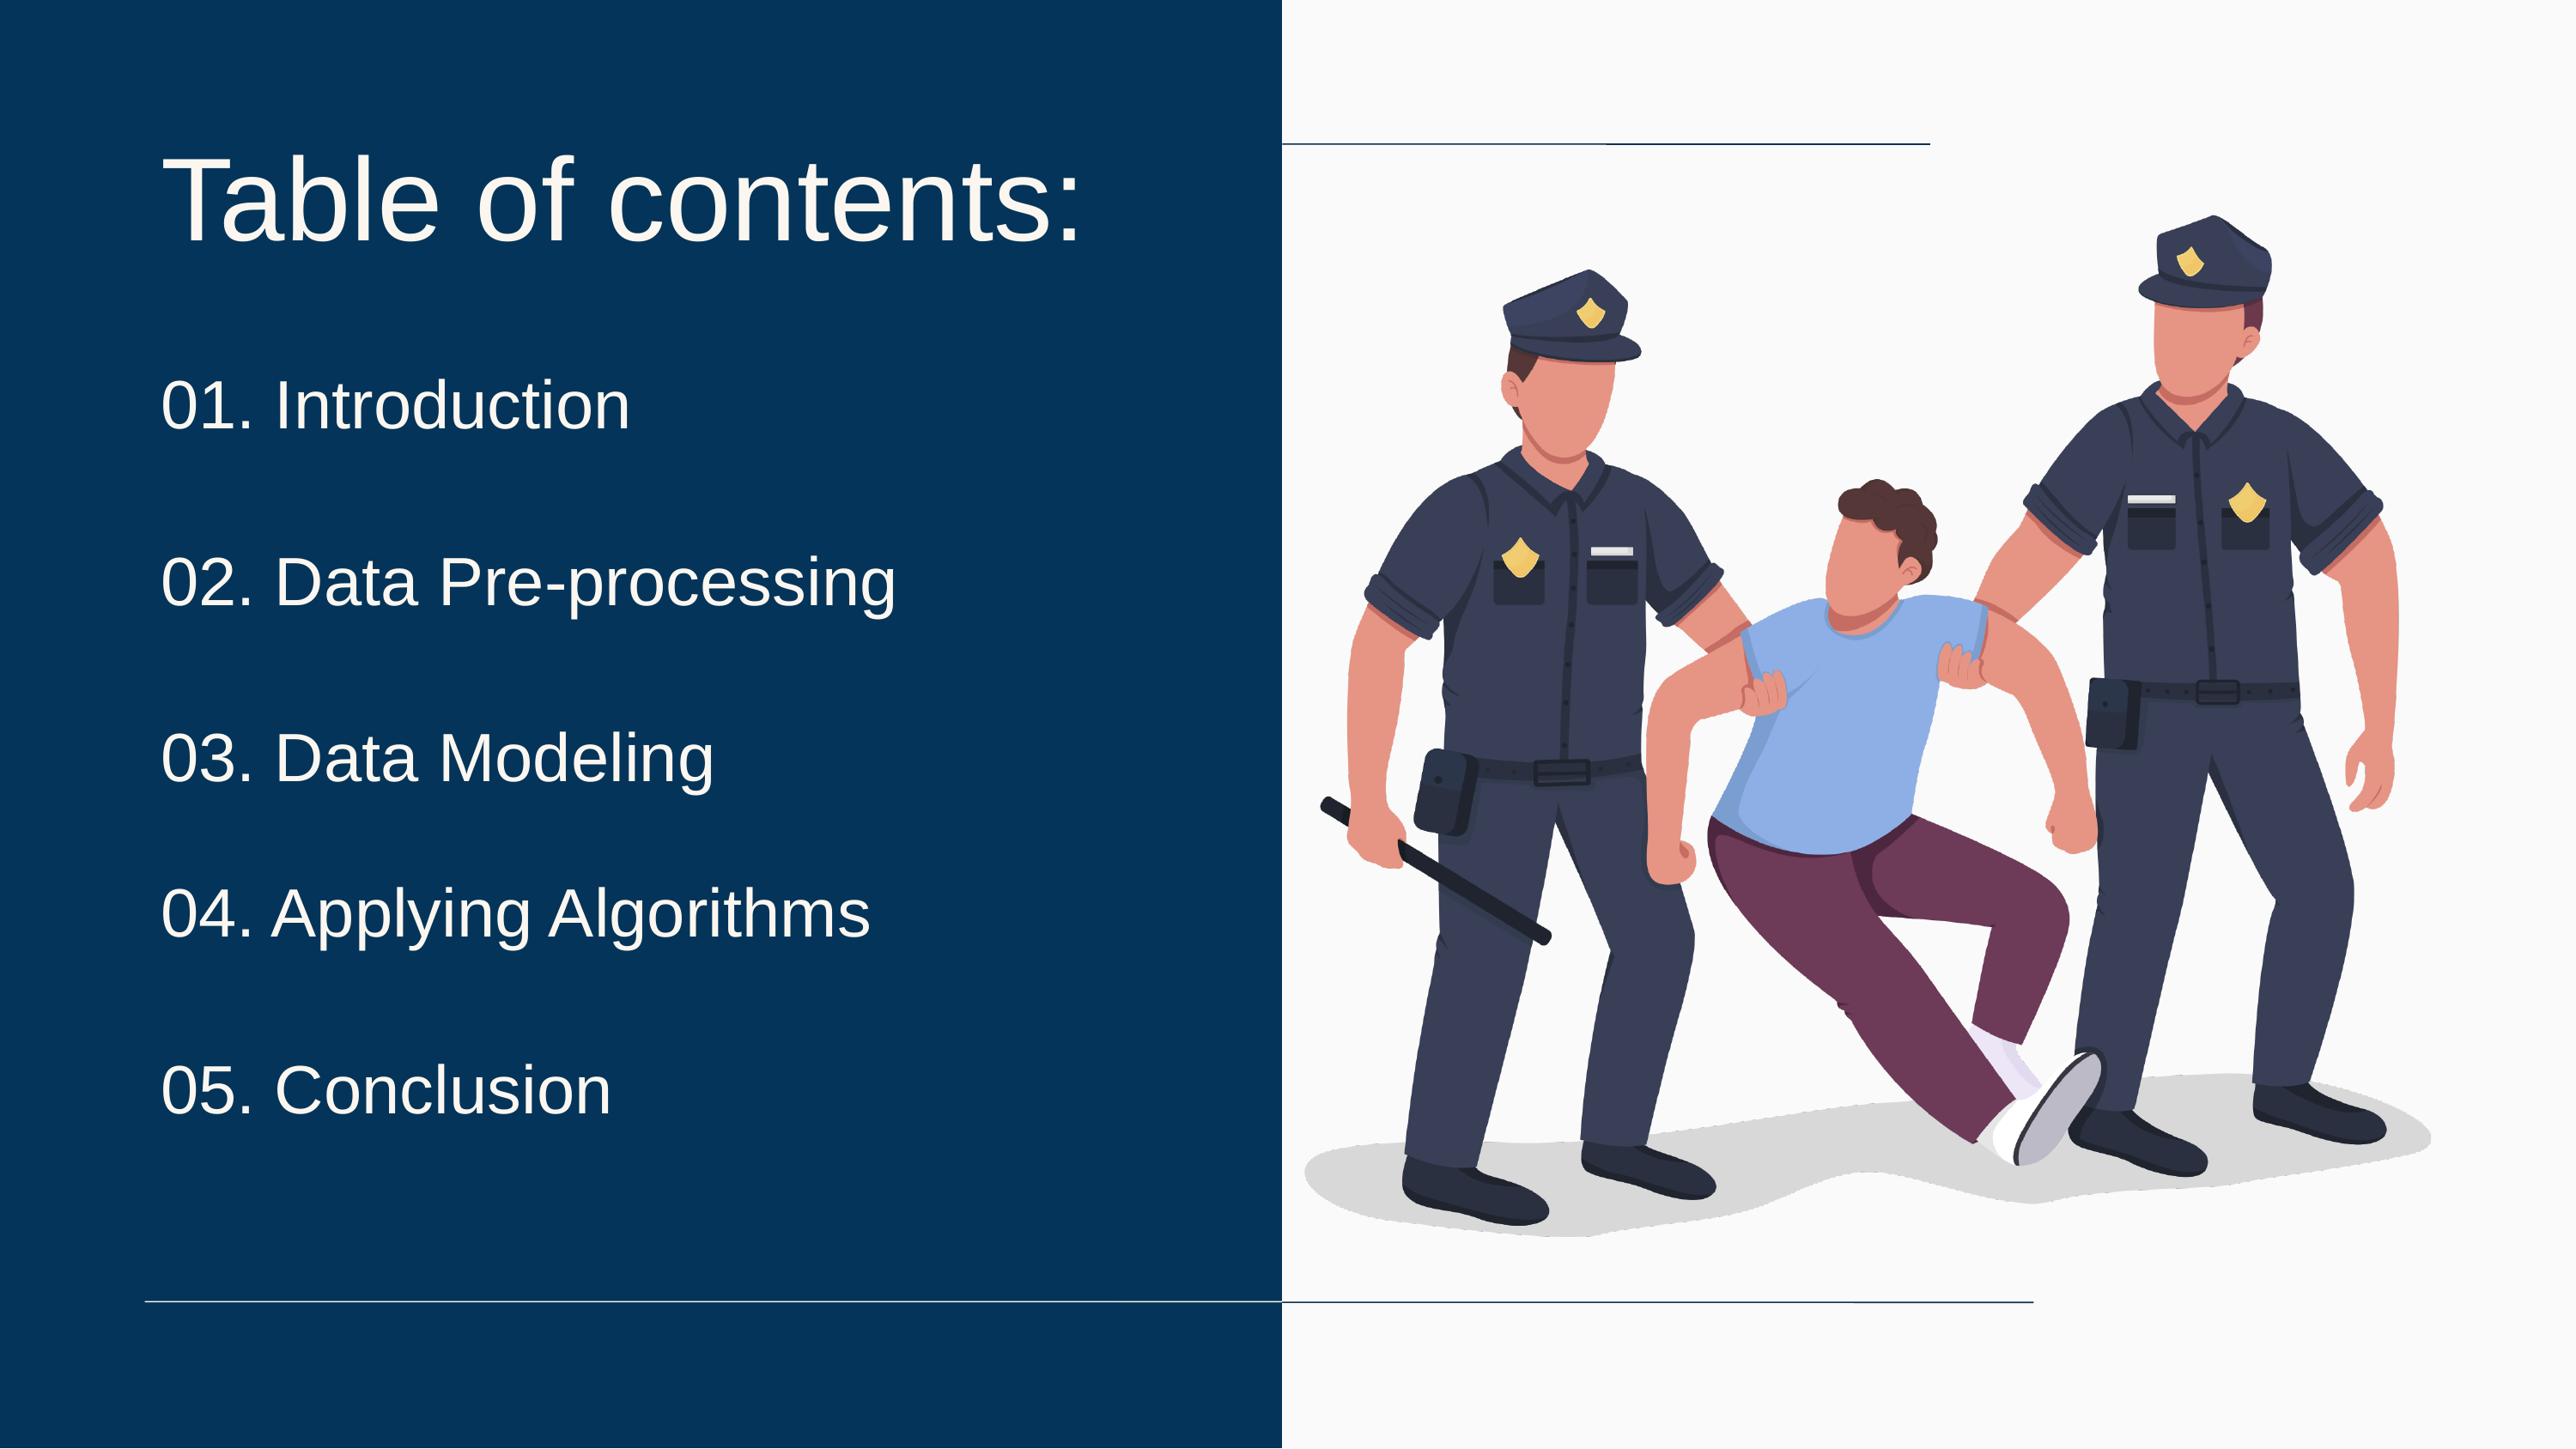

Table of contents:

01. Introduction
02. Data Pre-processing
03. Data Modeling
04. Applying Algorithms
05. Conclusion